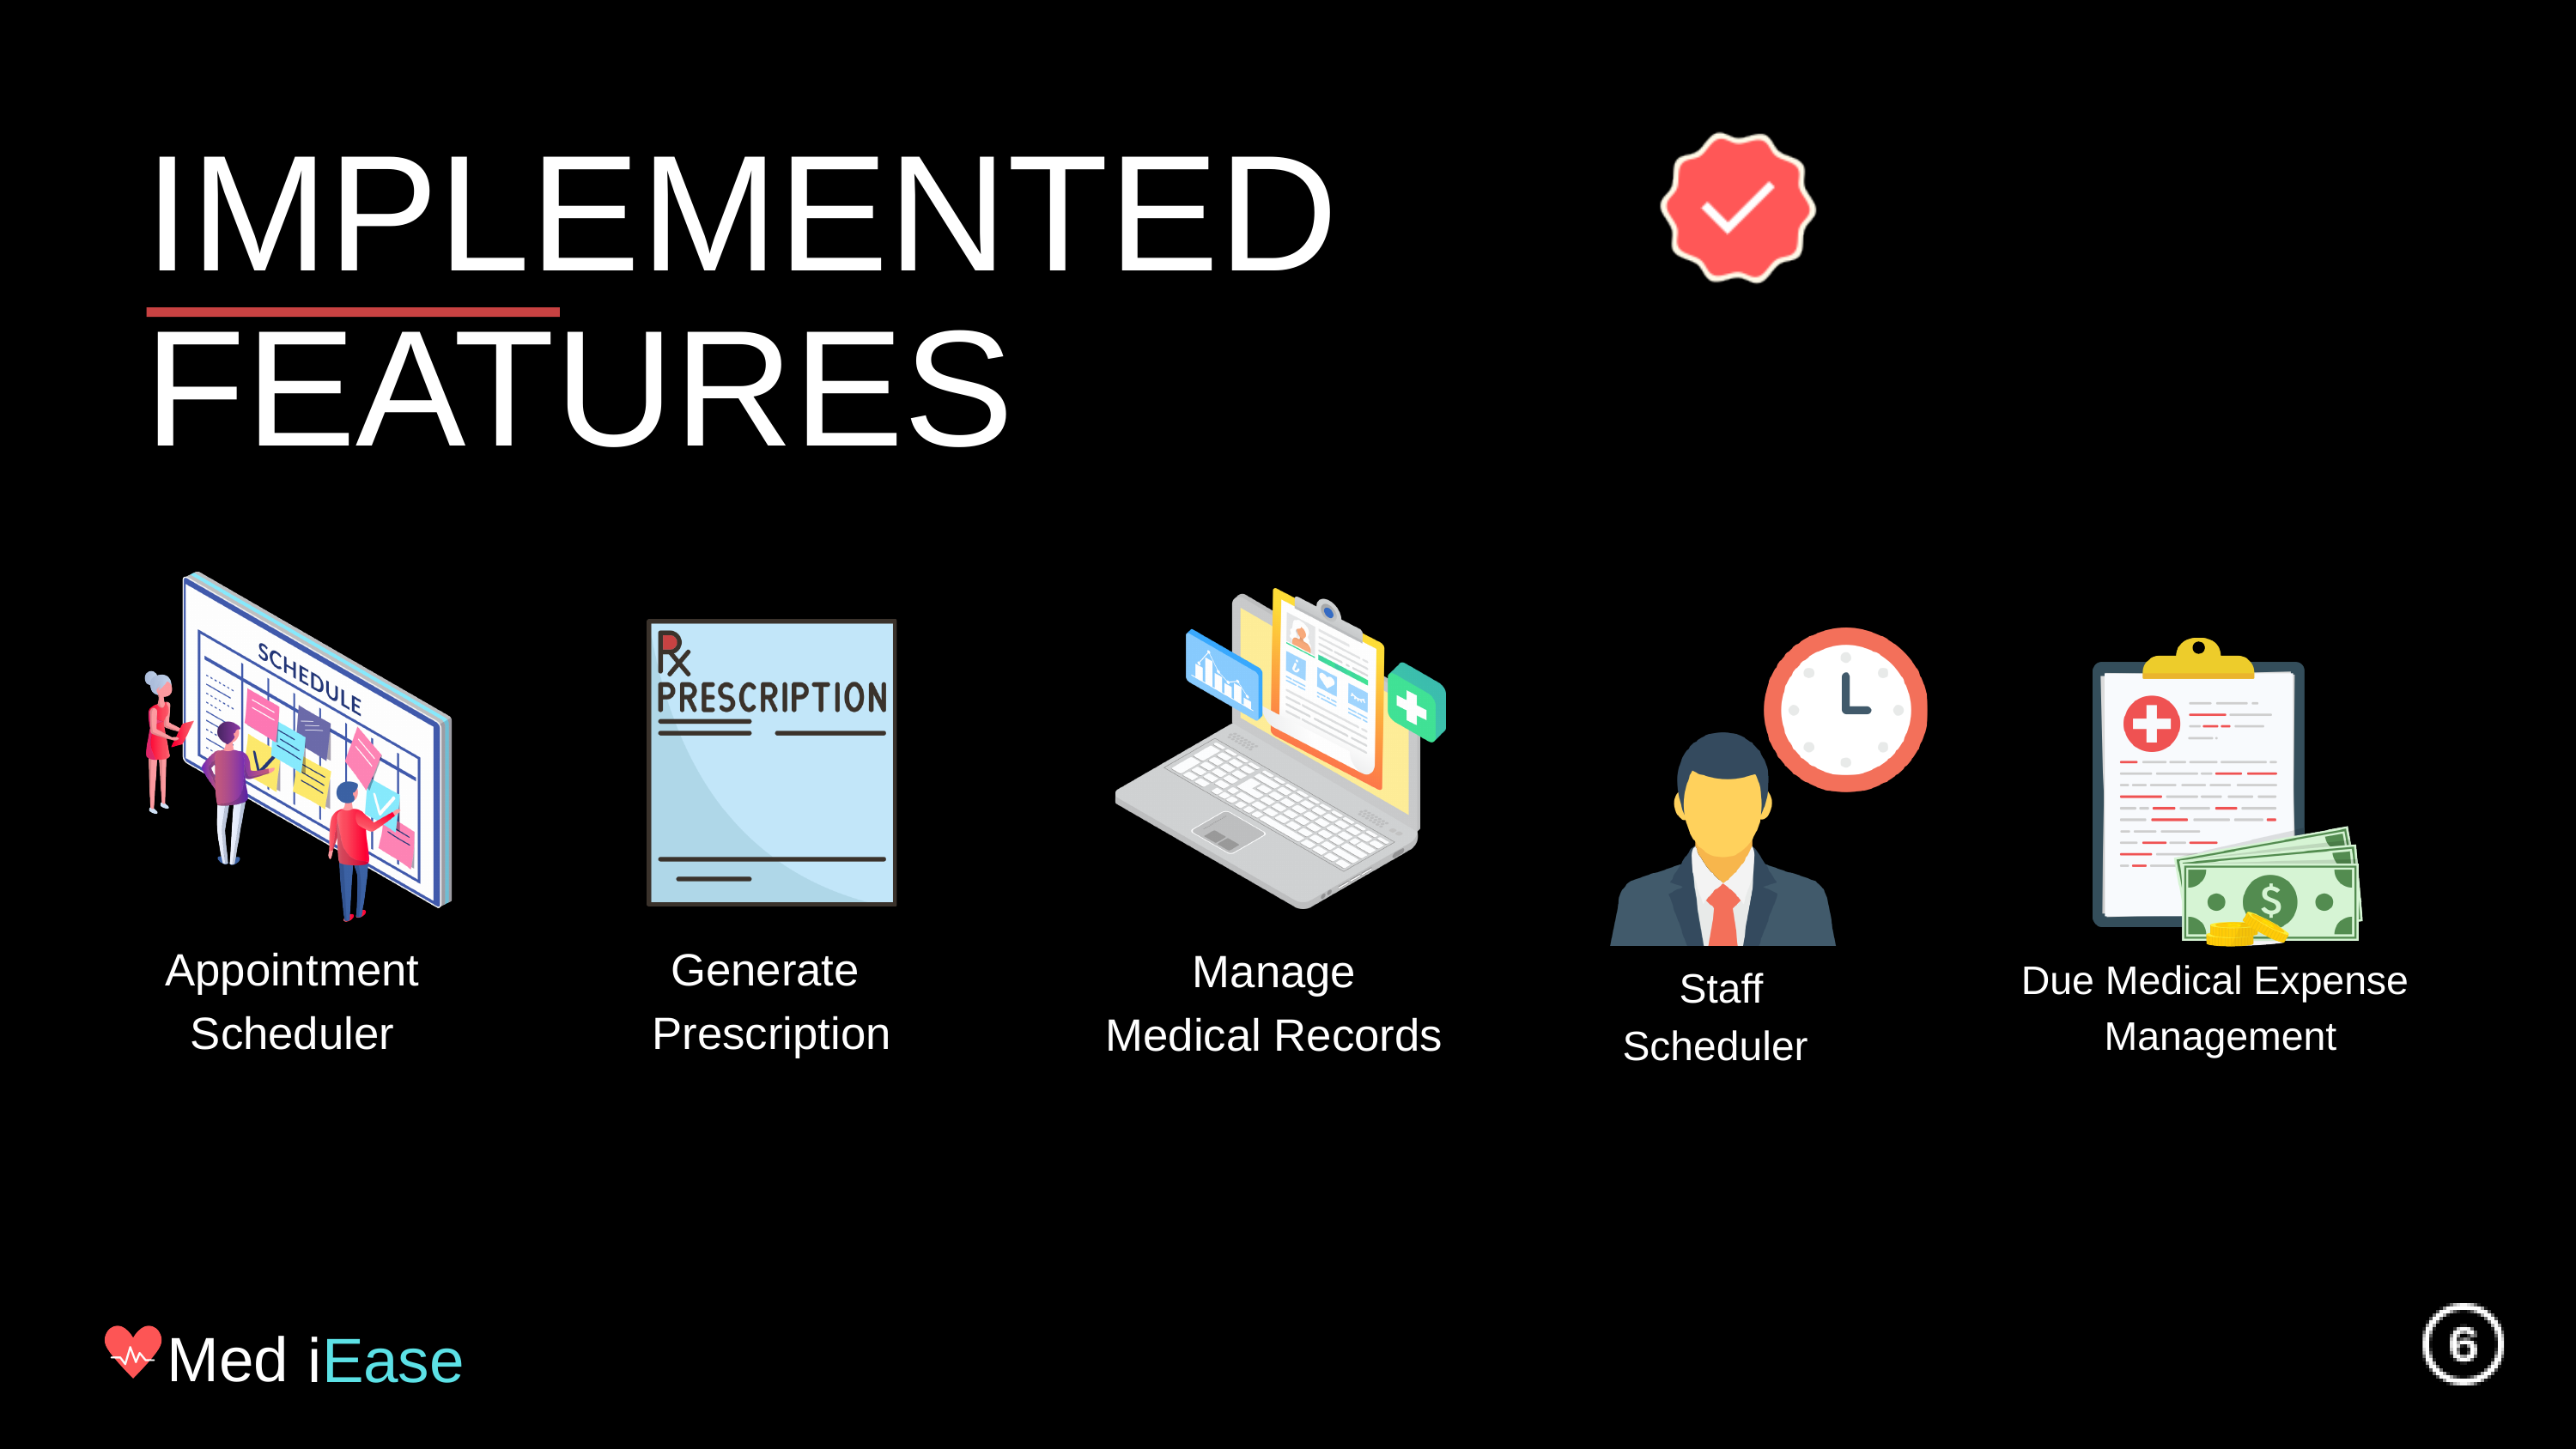

IMPLEMENTED FEATURES

Appointment
Scheduler

Manage
Medical Records

Generate
Prescription

Staff
Scheduler

Due Medical Expense
 Management

Med
iEase